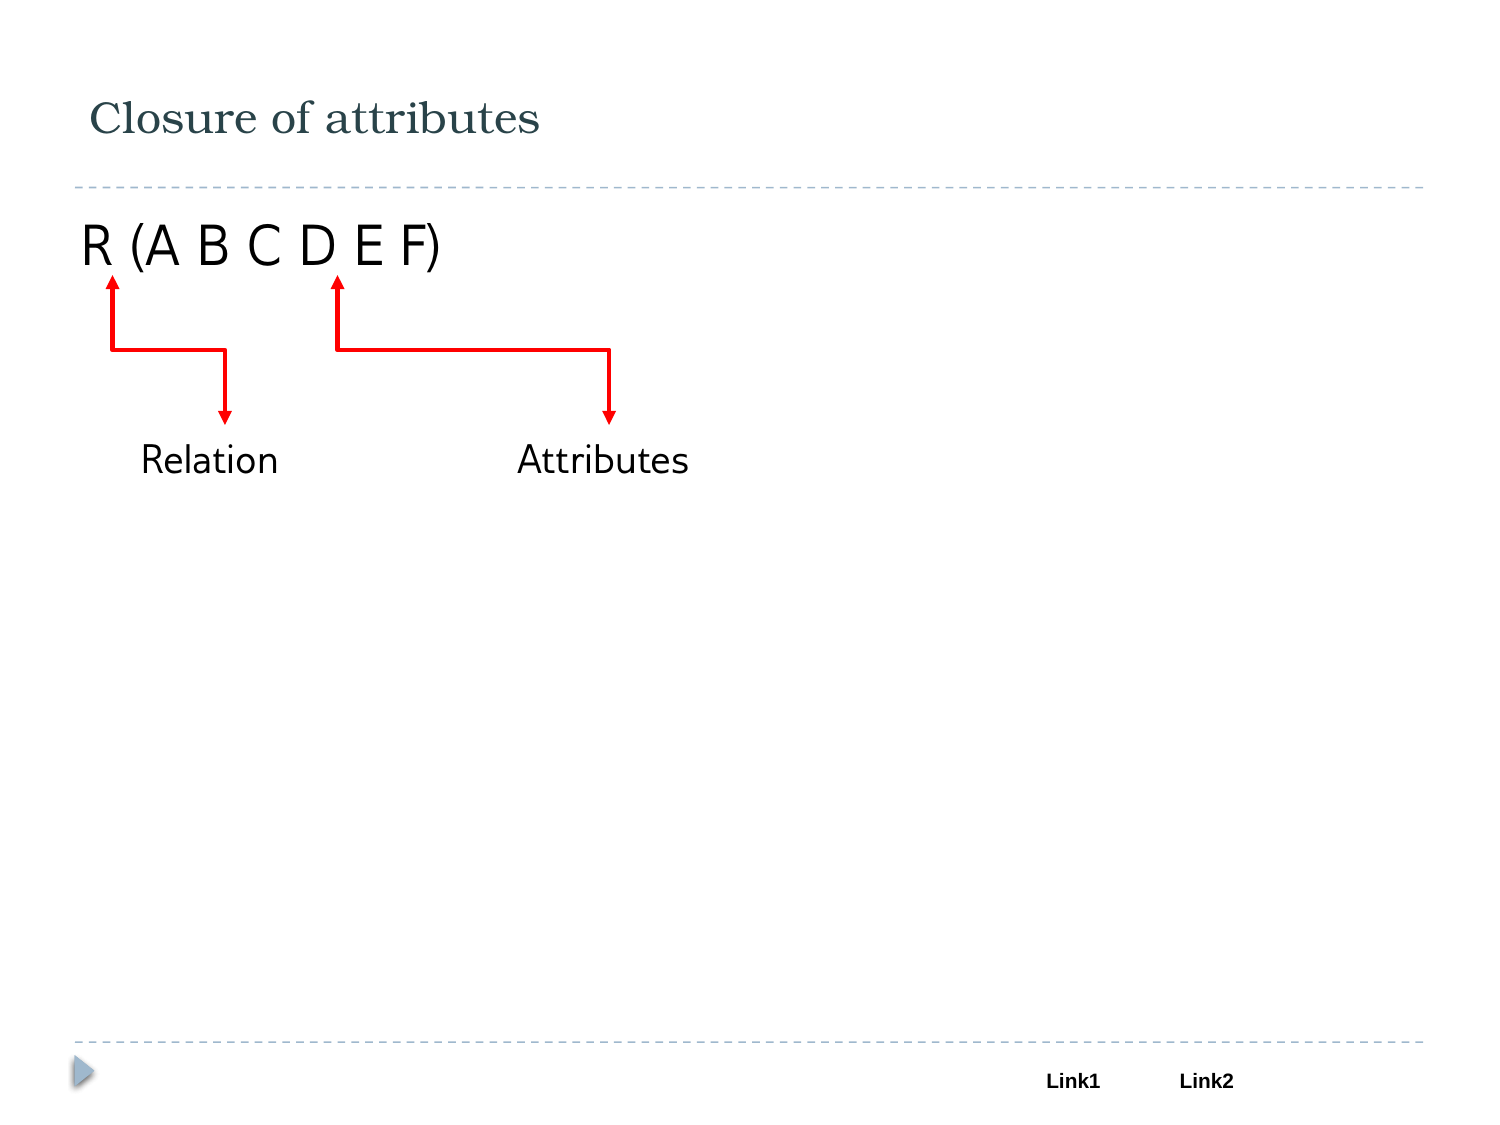

Closure of attributes
R (A B C D E F)

Relation
Attributes